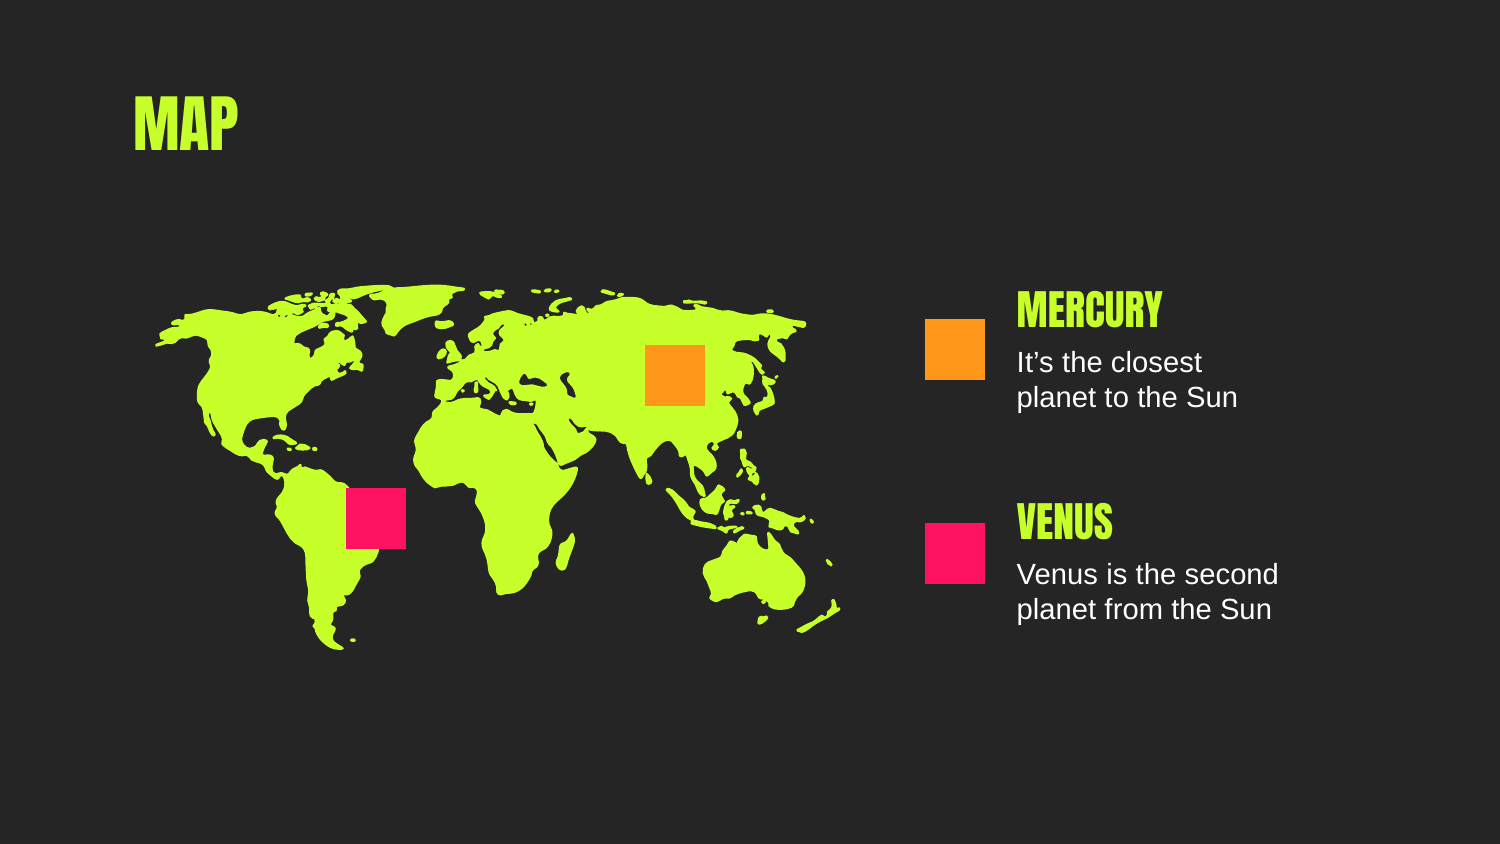

# MAP
MERCURY

It’s the closest planet to the Sun

VENUS

Venus is the second planet from the Sun